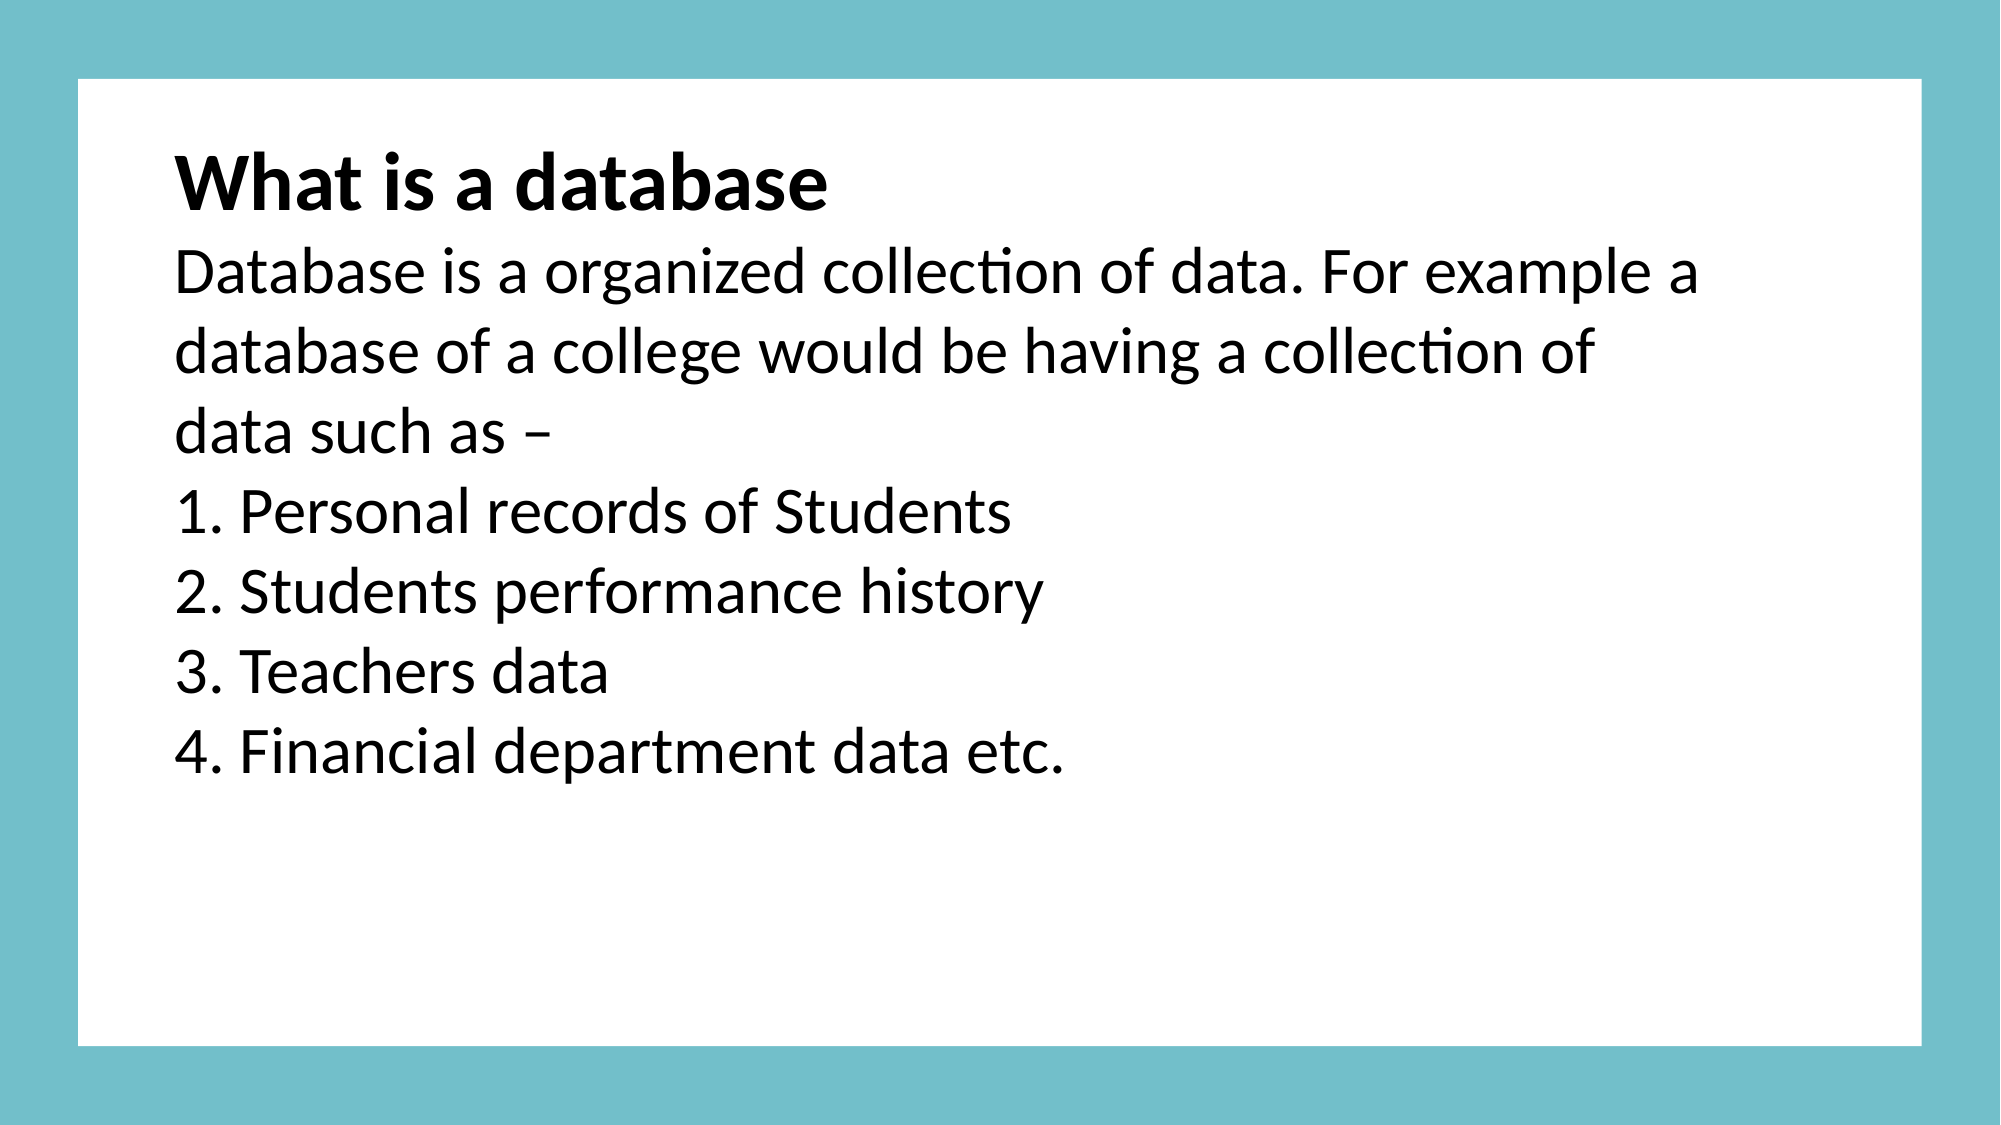

What is a database
Database is a organized collection of data. For example a database of a college would be having a collection of data such as –
1. Personal records of Students
2. Students performance history
3. Teachers data
4. Financial department data etc.
What is a database
Database is a organized collection of data. For example a database of a college would be having a collection of data such as –
1. Personal records of Students
2. Students performance history
3. Teachers data
4. Financial department data etc.